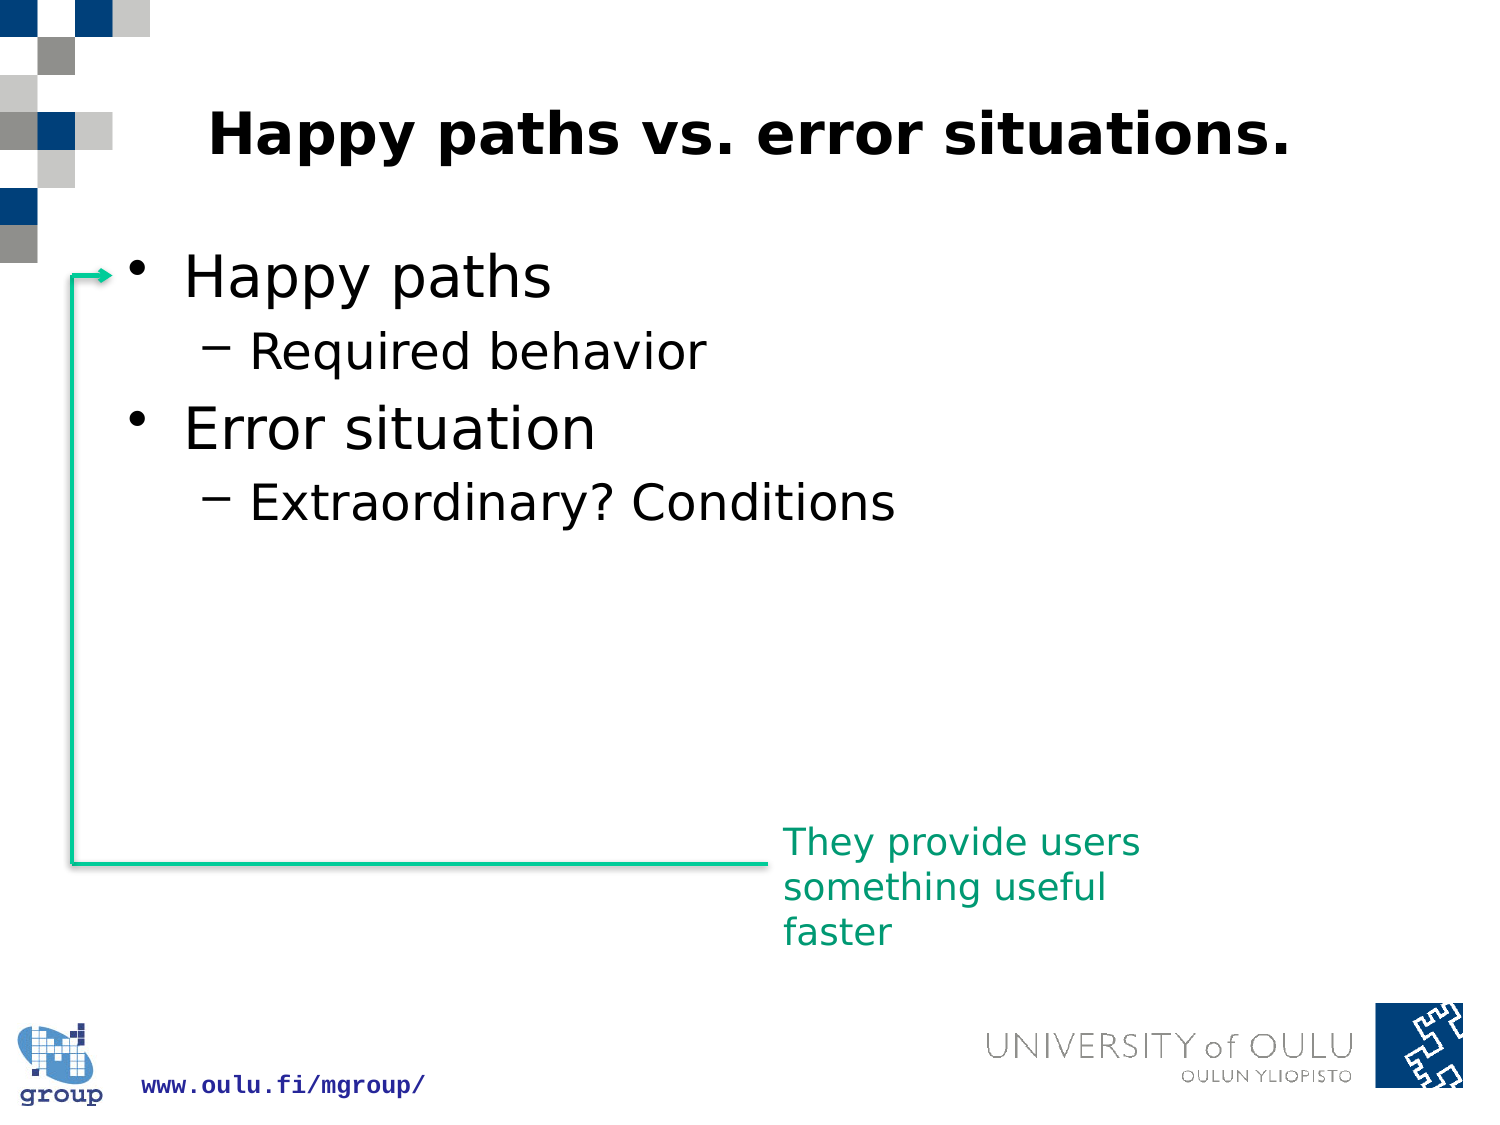

# Happy paths vs. error situations.
Happy paths
Required behavior
Error situation
Extraordinary? Conditions
They provide users something useful faster